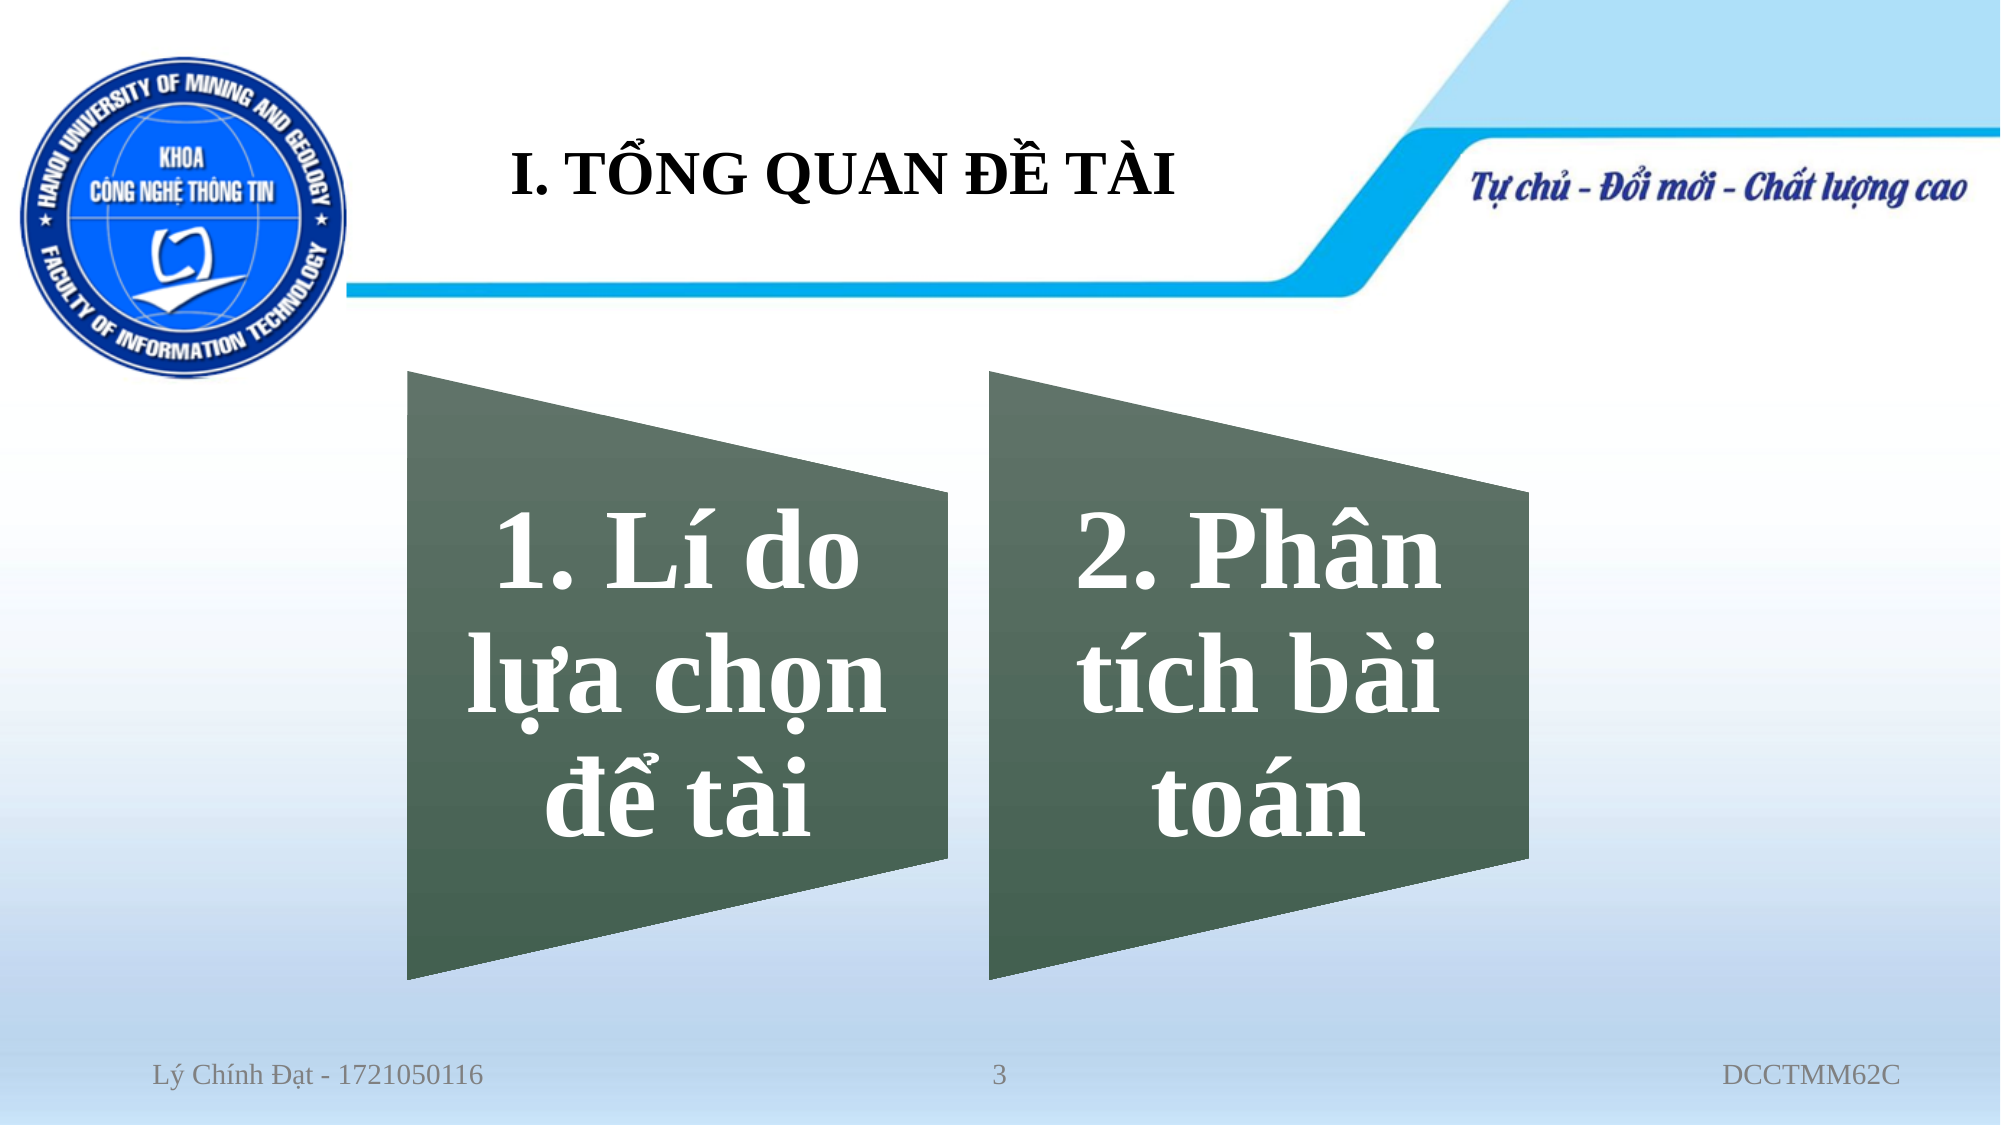

# I. TỔNG QUAN ĐỀ TÀI
1. Lí do lựa chọn để tài
2. Phân tích bài toán
3
DCCTMM62C
Lý Chính Đạt - 1721050116